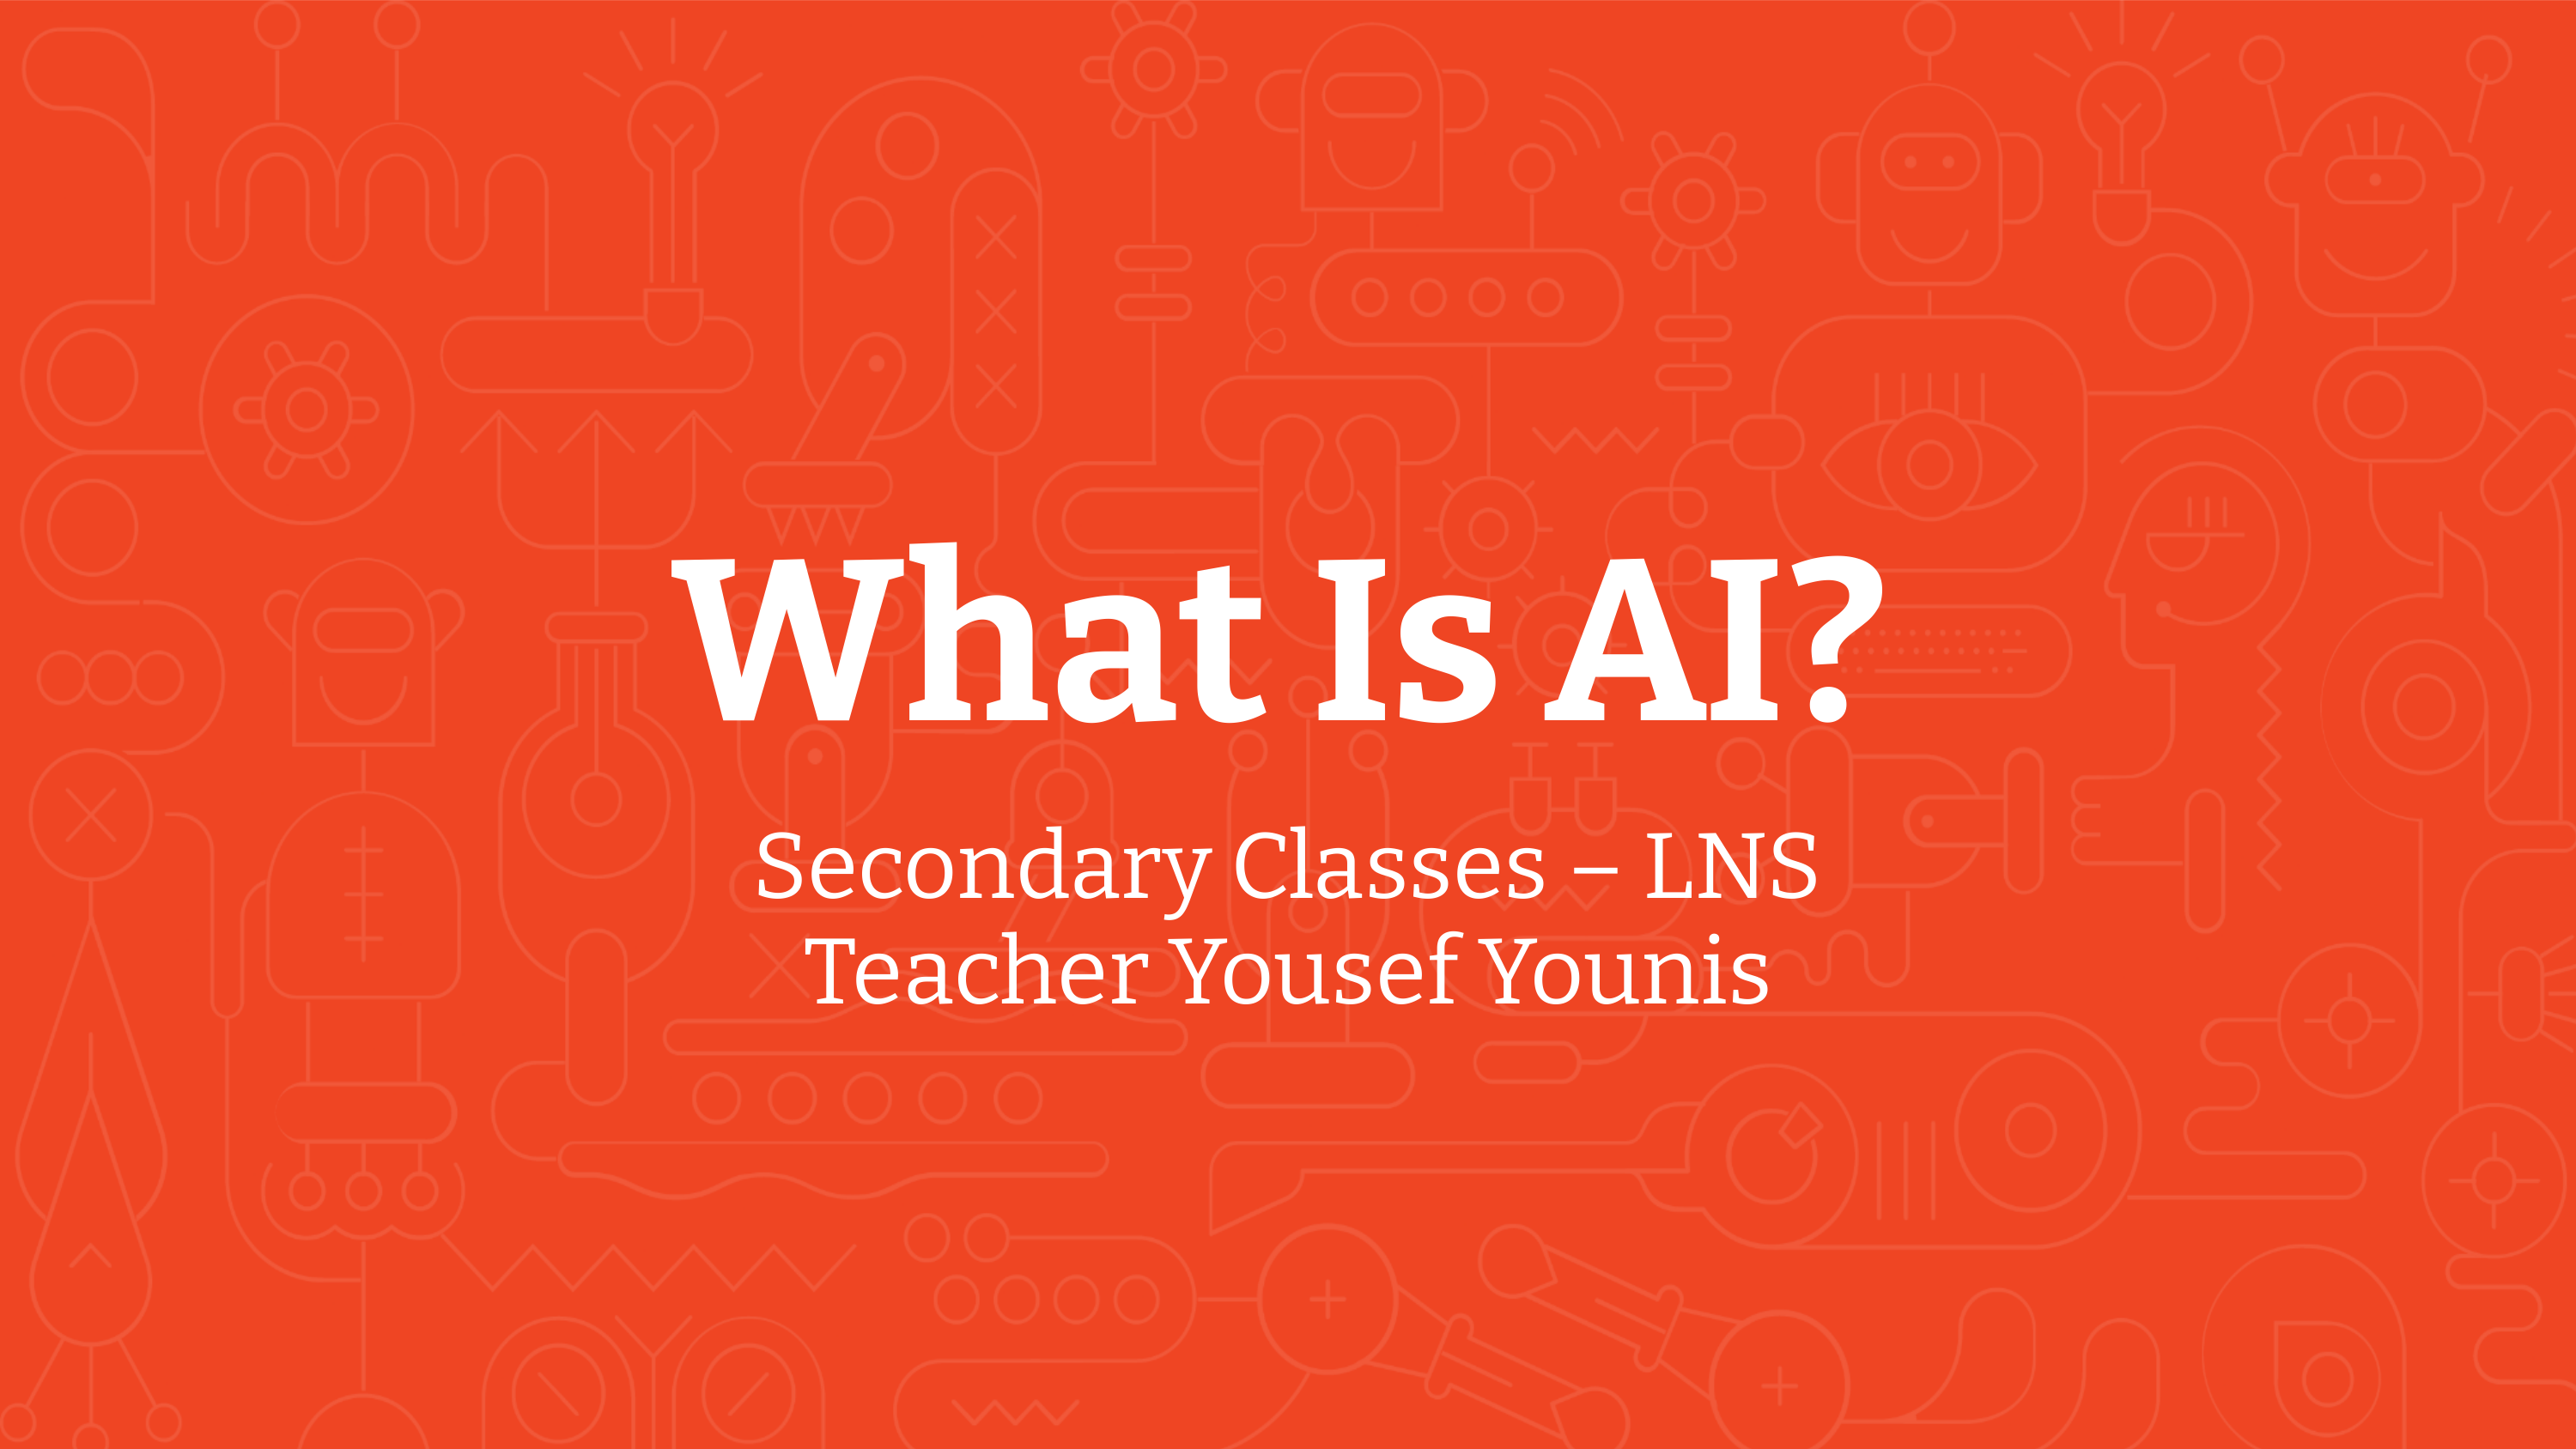

What Is AI?
Secondary Classes – LNS
Teacher Yousef Younis